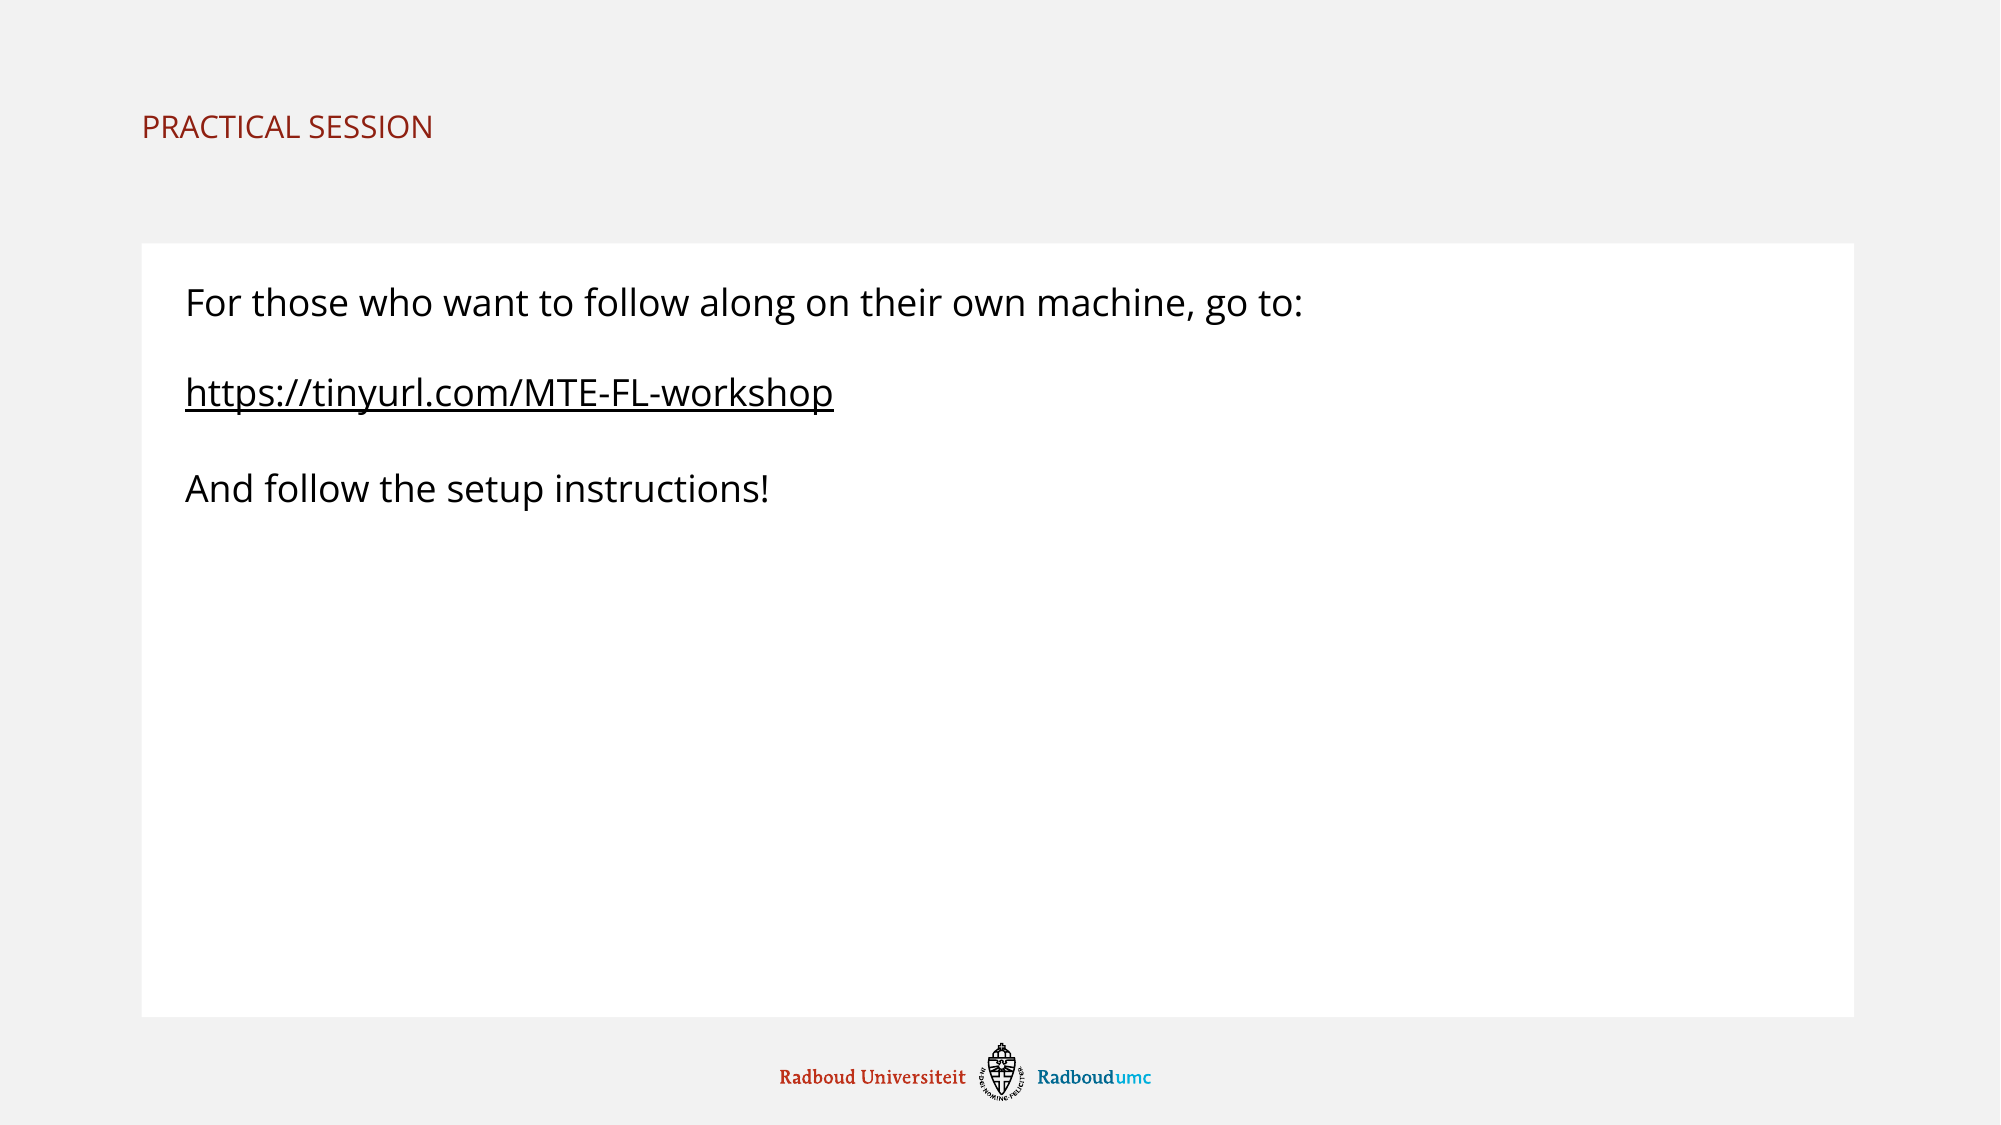

PRactical session
#
For those who want to follow along on their own machine, go to:
https://tinyurl.com/MTE-FL-workshop
And follow the setup instructions!